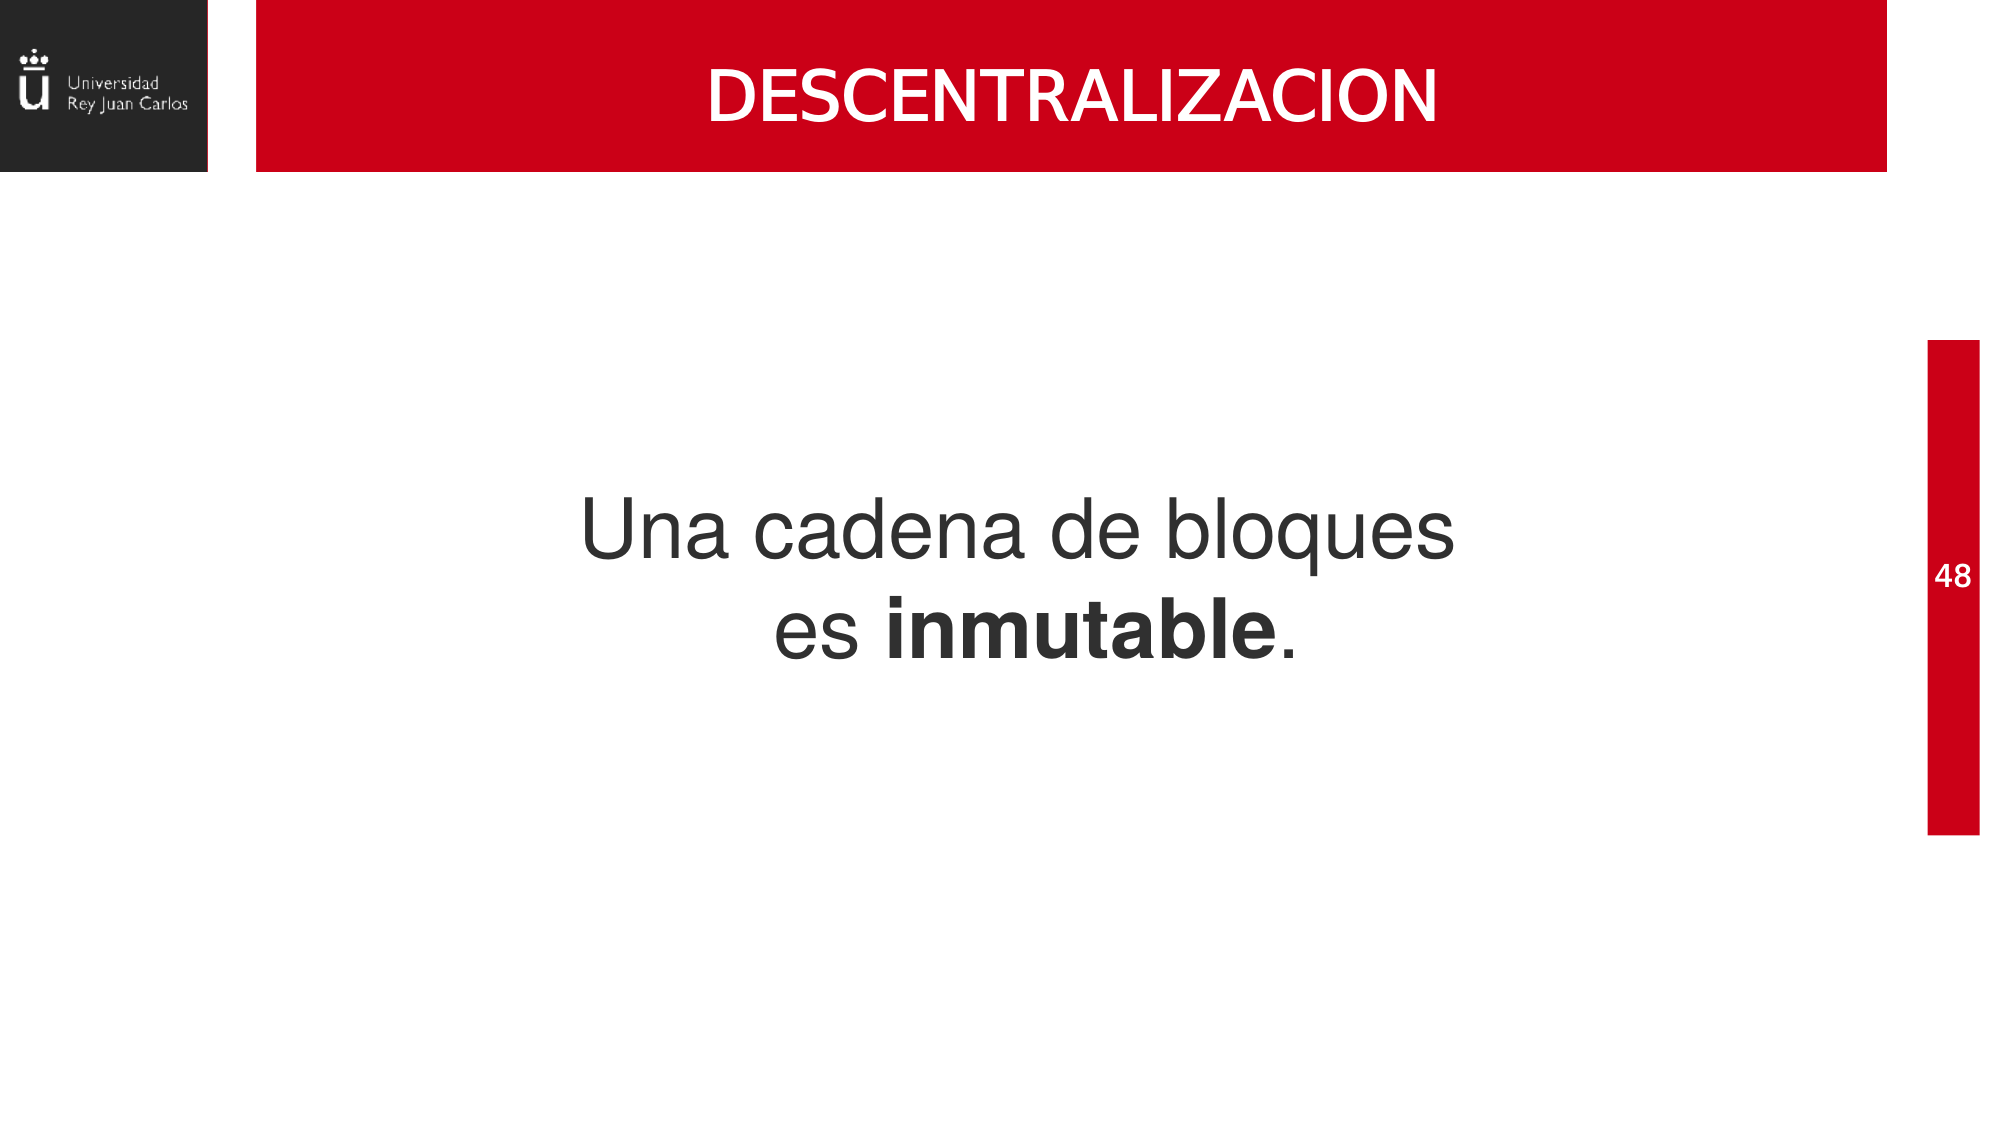

# DESCENTRALIZACION
Una cadena de bloques
es inmutable.
48